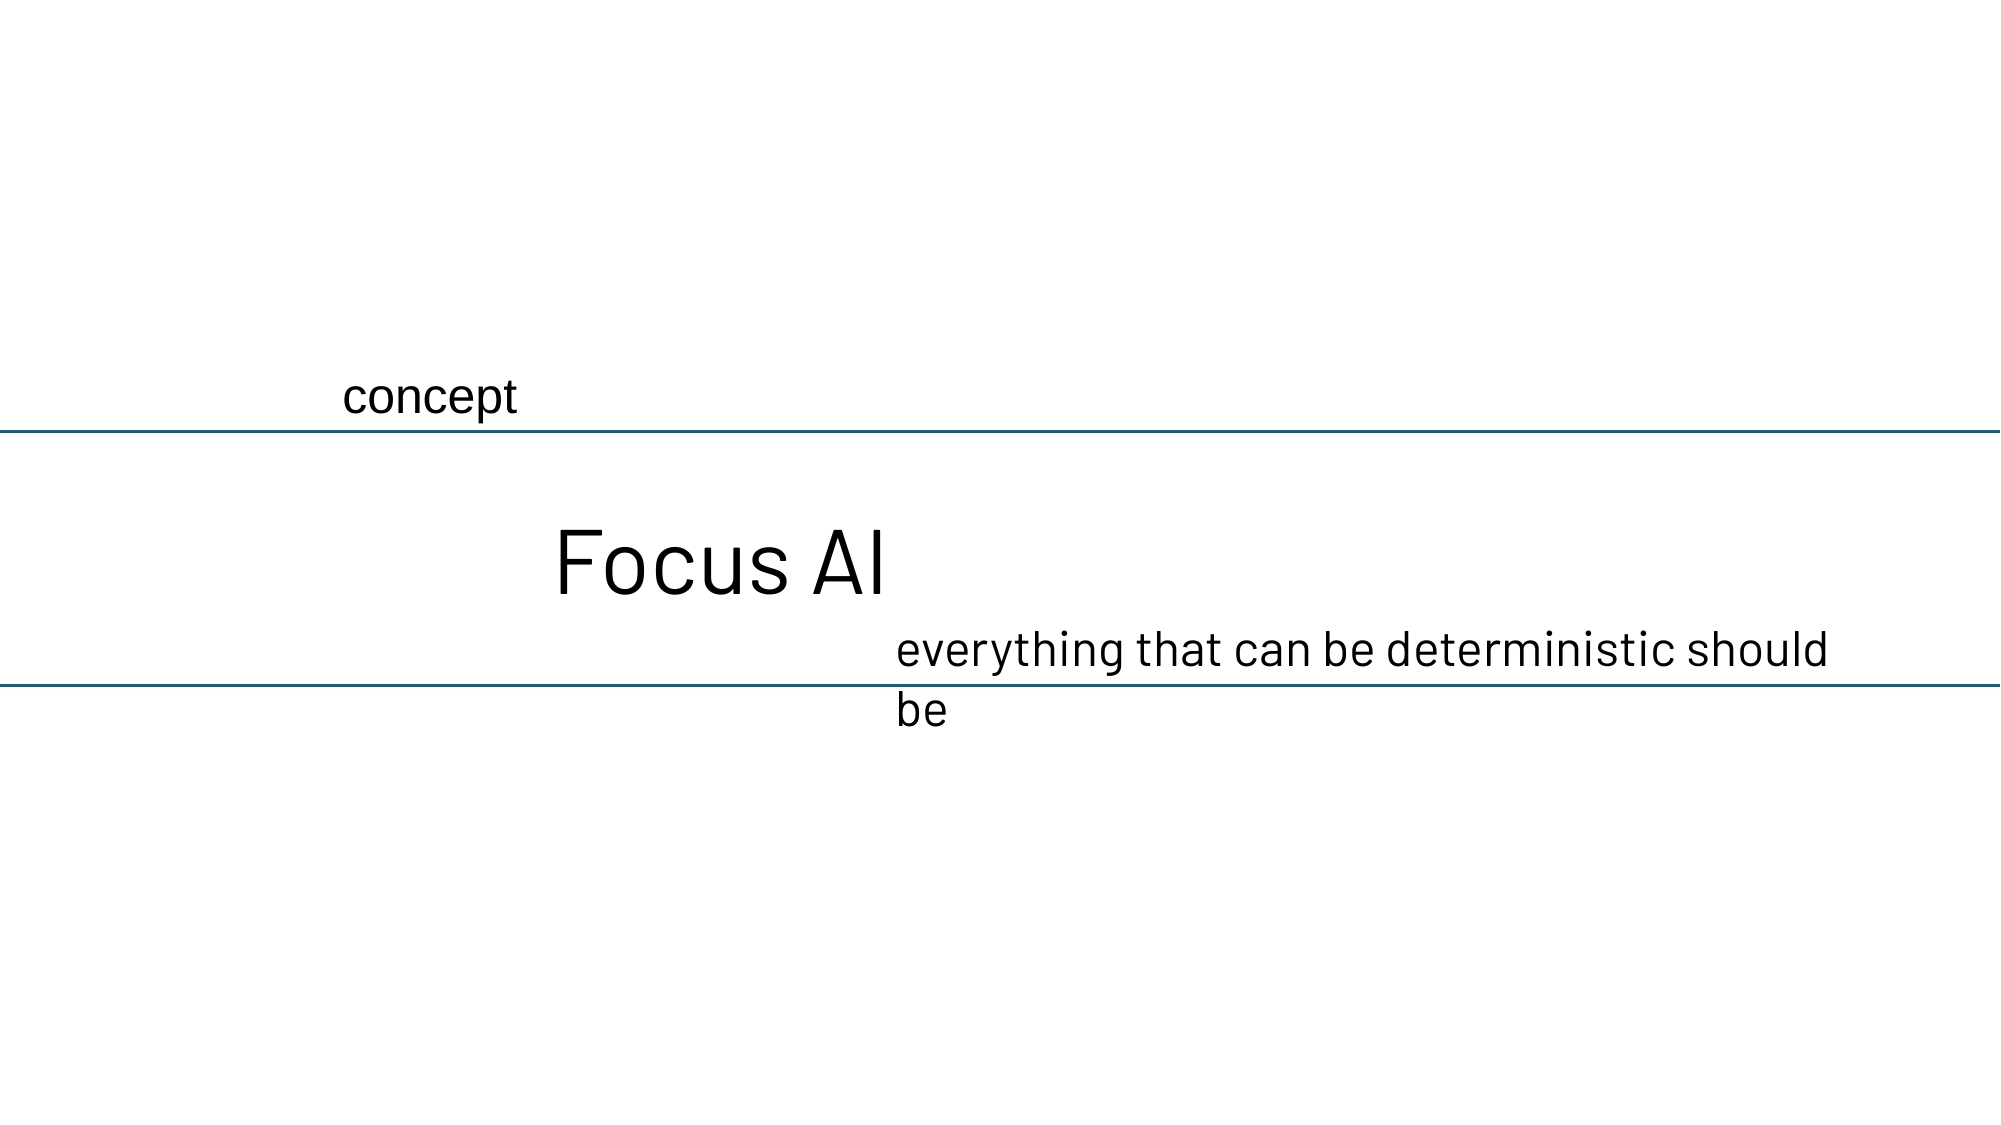

concept
Focus AI
everything that can be deterministic should be